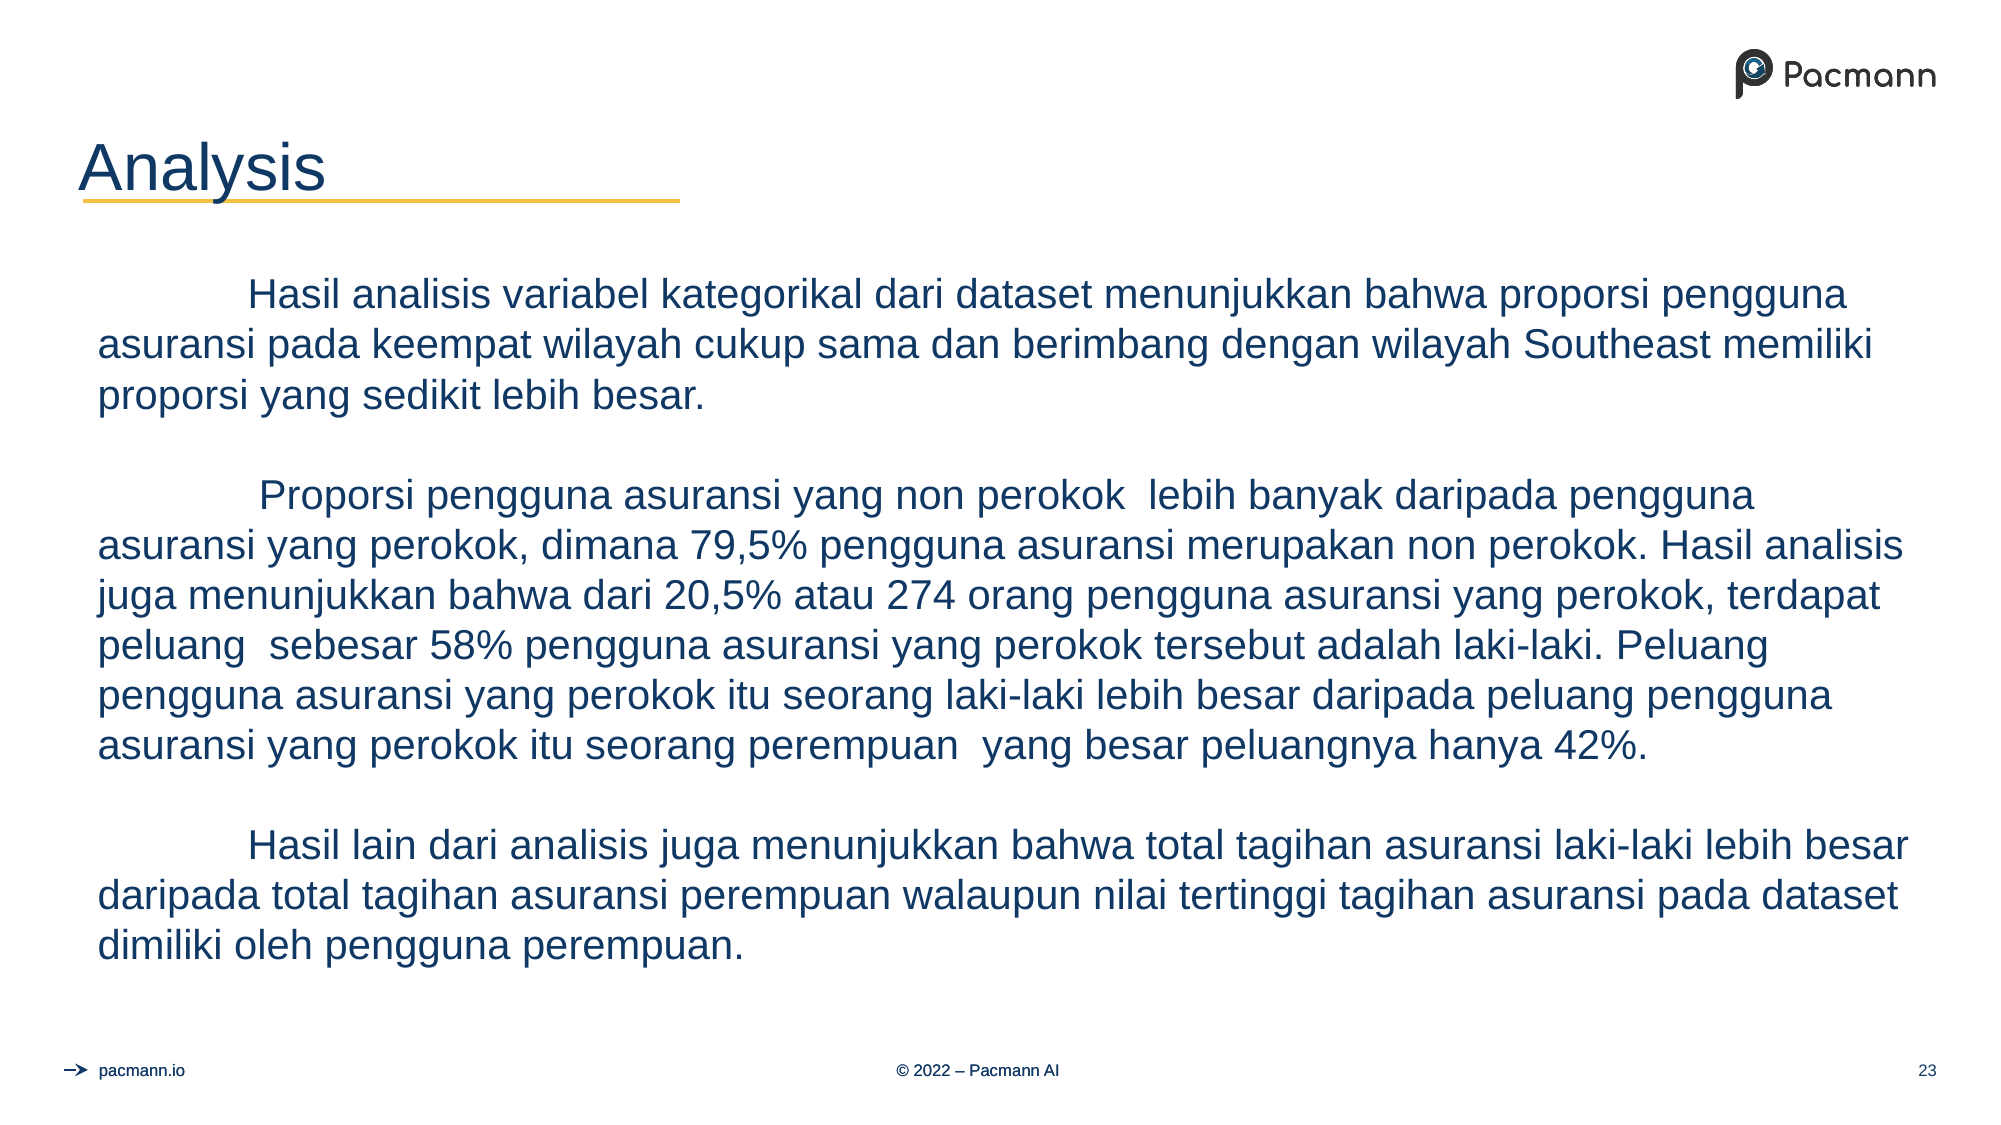

# Analysis
	Hasil analisis variabel kategorikal dari dataset menunjukkan bahwa proporsi pengguna asuransi pada keempat wilayah cukup sama dan berimbang dengan wilayah Southeast memiliki proporsi yang sedikit lebih besar.

	 Proporsi pengguna asuransi yang non perokok  lebih banyak daripada pengguna asuransi yang perokok, dimana 79,5% pengguna asuransi merupakan non perokok. Hasil analisis juga menunjukkan bahwa dari 20,5% atau 274 orang pengguna asuransi yang perokok, terdapat peluang  sebesar 58% pengguna asuransi yang perokok tersebut adalah laki-laki. Peluang pengguna asuransi yang perokok itu seorang laki-laki lebih besar daripada peluang pengguna asuransi yang perokok itu seorang perempuan  yang besar peluangnya hanya 42%.

	Hasil lain dari analisis juga menunjukkan bahwa total tagihan asuransi laki-laki lebih besar daripada total tagihan asuransi perempuan walaupun nilai tertinggi tagihan asuransi pada dataset dimiliki oleh pengguna perempuan.